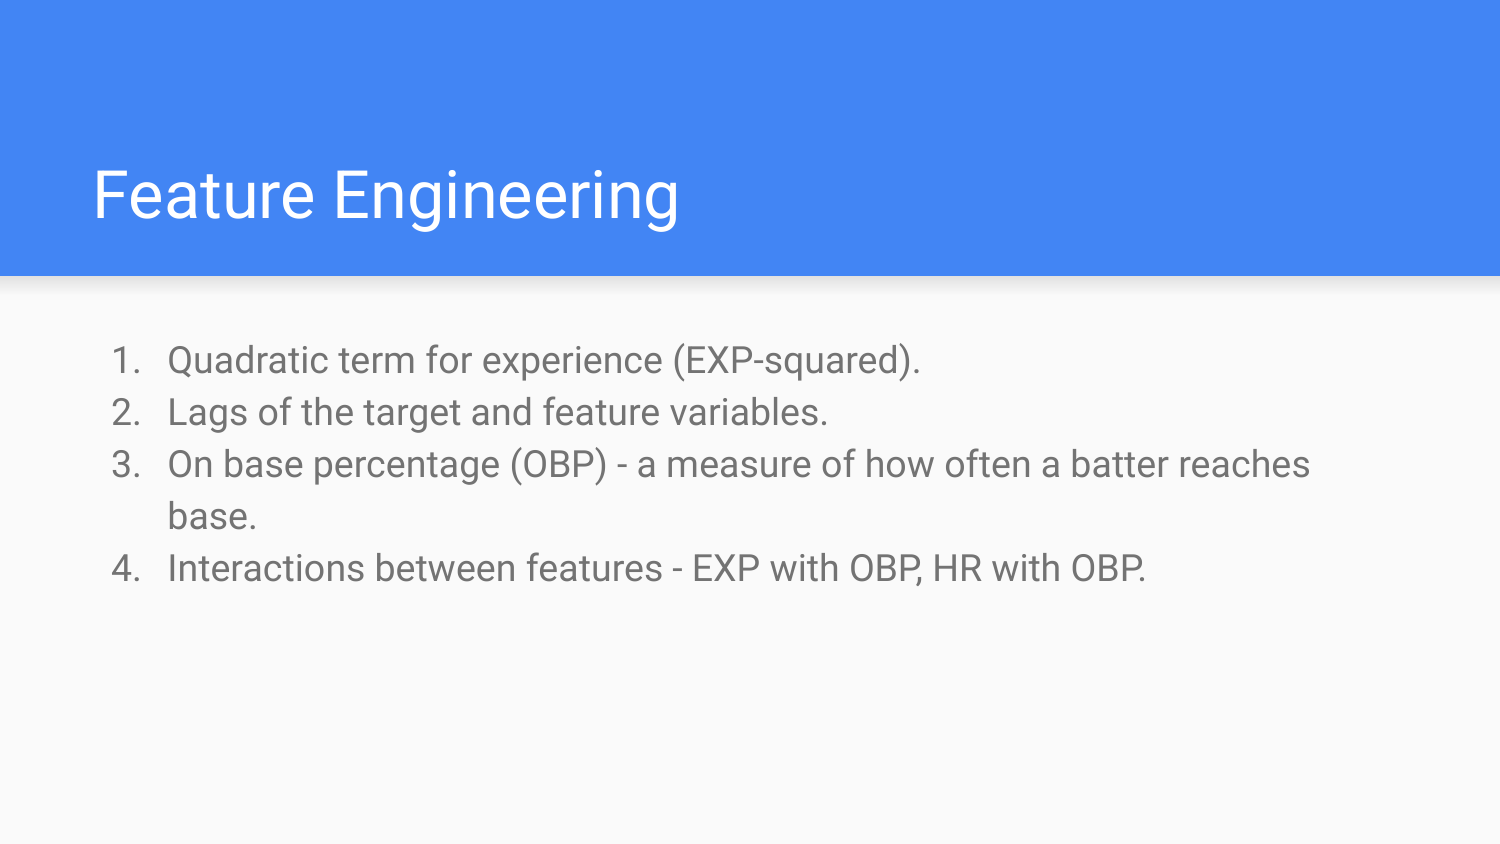

# Feature Engineering
Quadratic term for experience (EXP-squared).
Lags of the target and feature variables.
On base percentage (OBP) - a measure of how often a batter reaches base.
Interactions between features - EXP with OBP, HR with OBP.